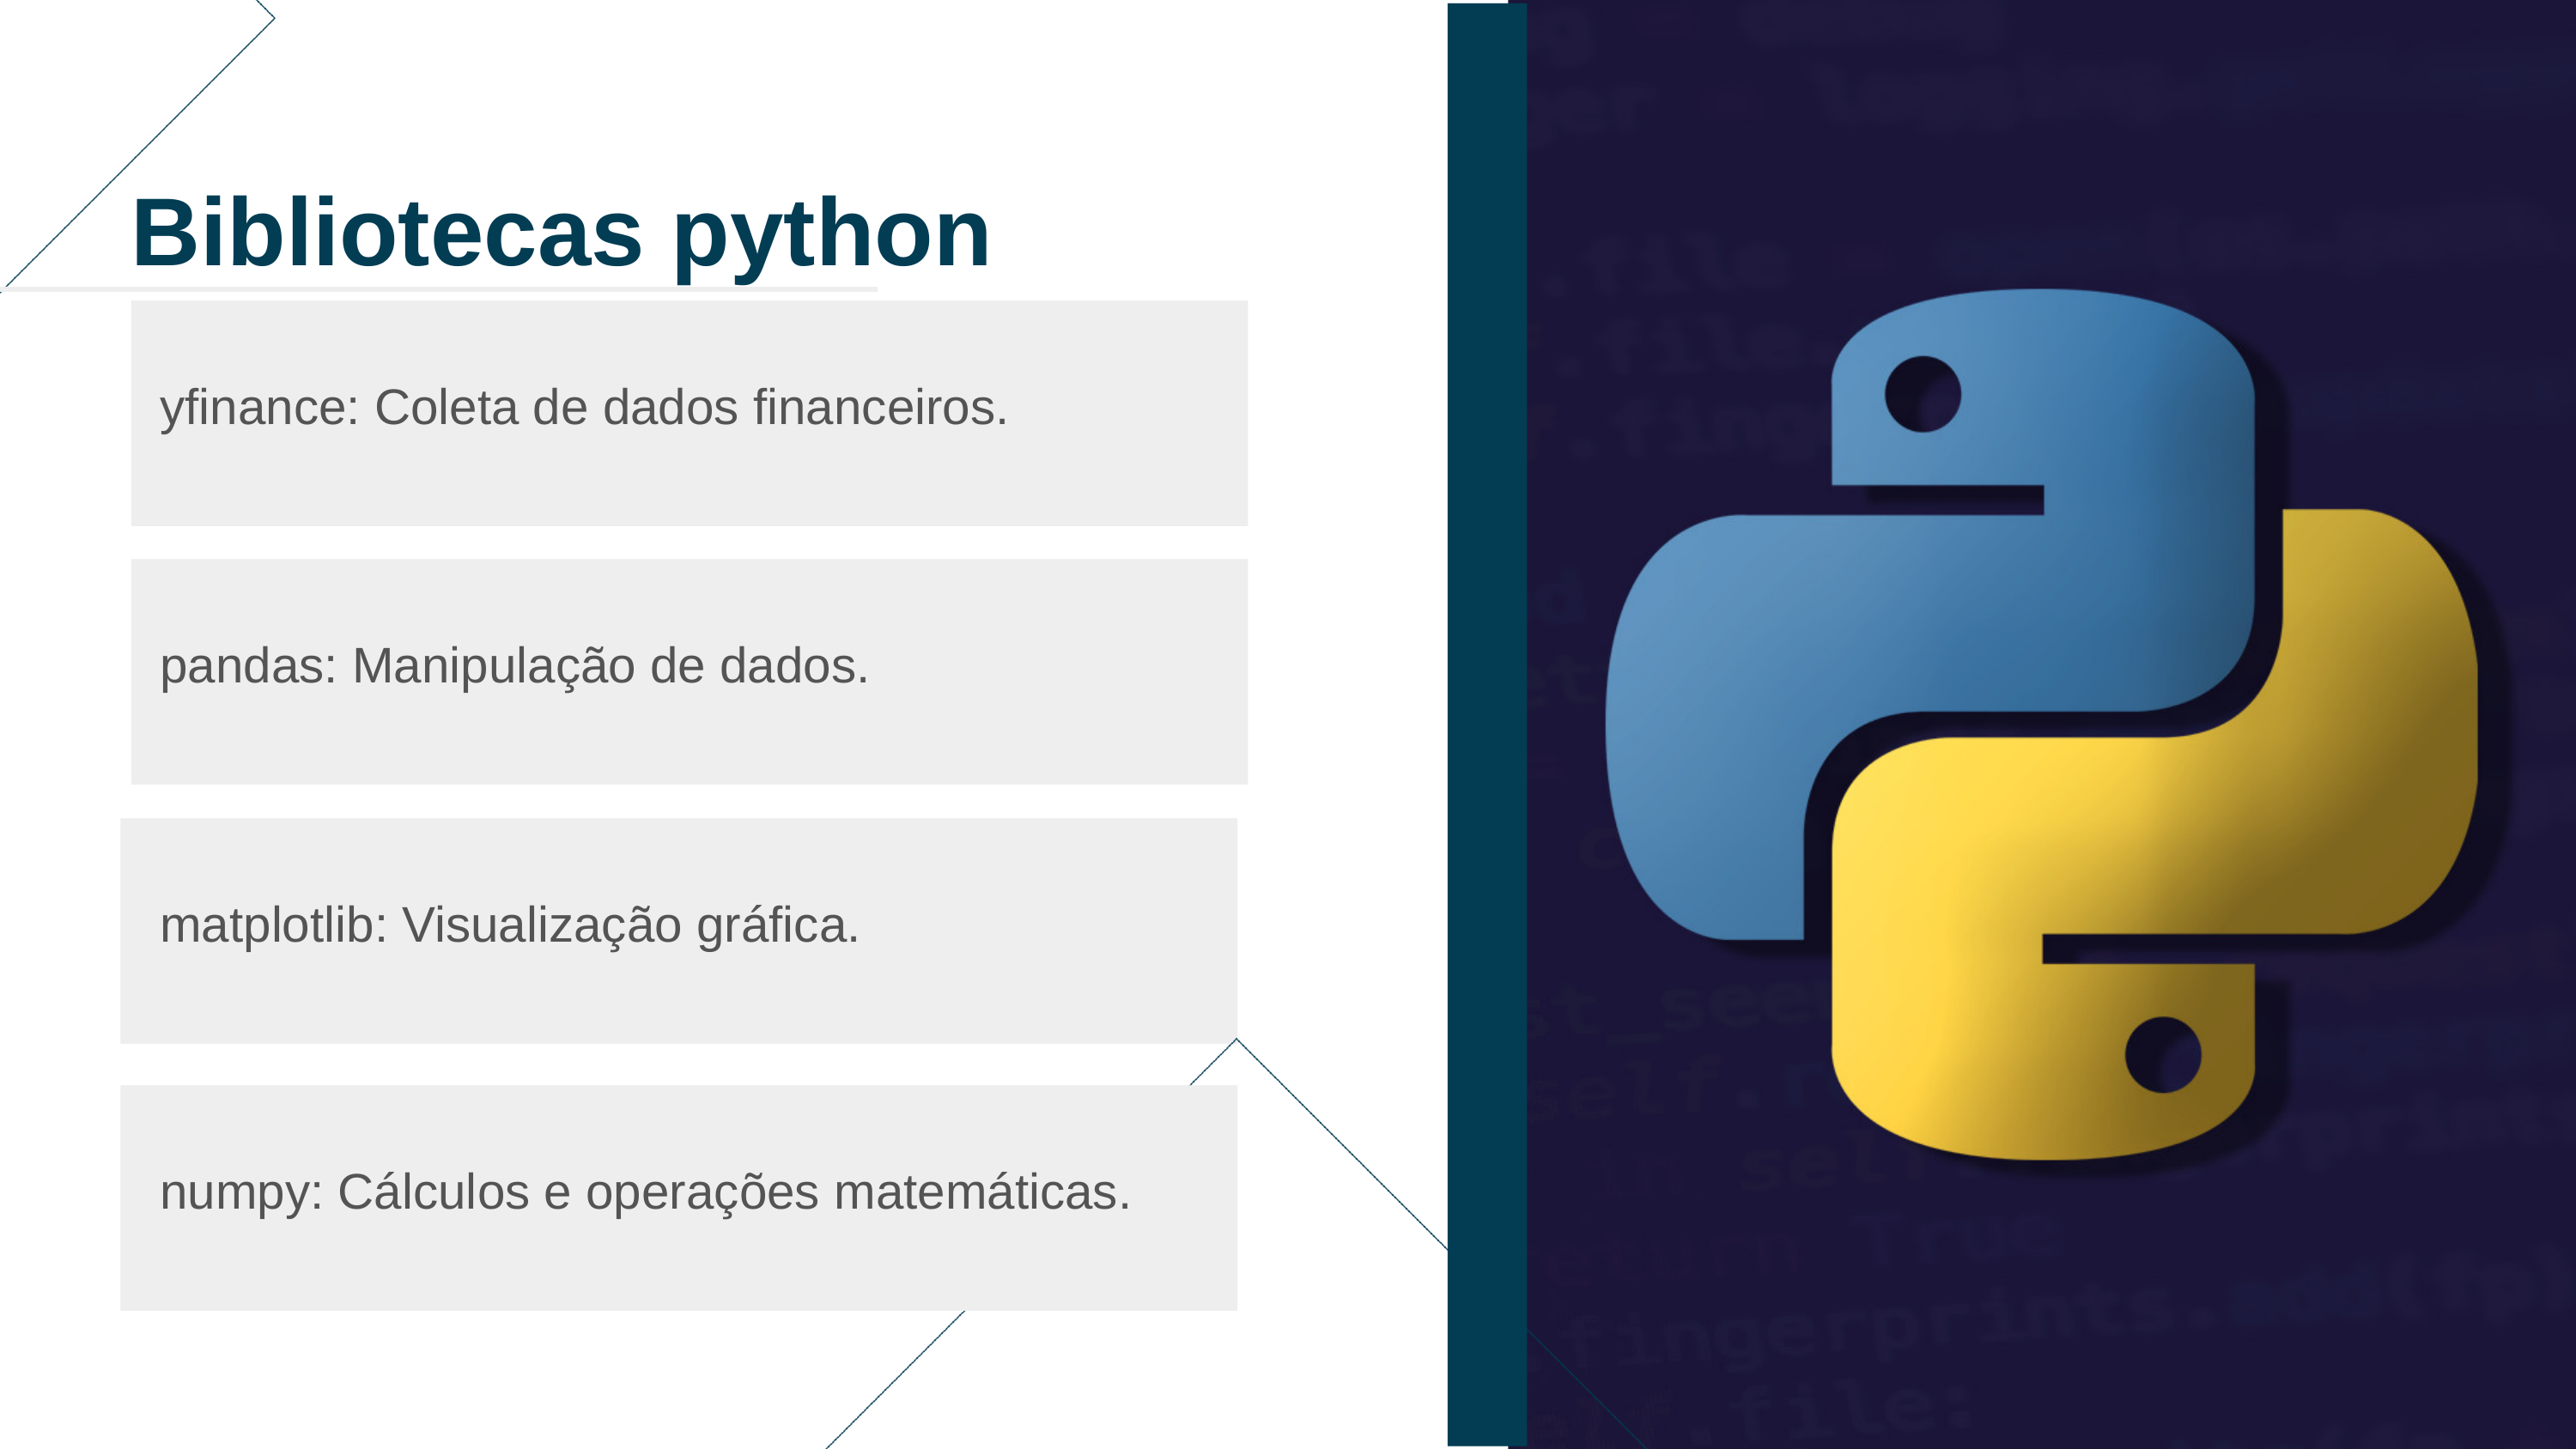

Bibliotecas python

yfinance: Coleta de dados financeiros.

pandas: Manipulação de dados.

matplotlib: Visualização gráfica.

numpy: Cálculos e operações matemáticas.